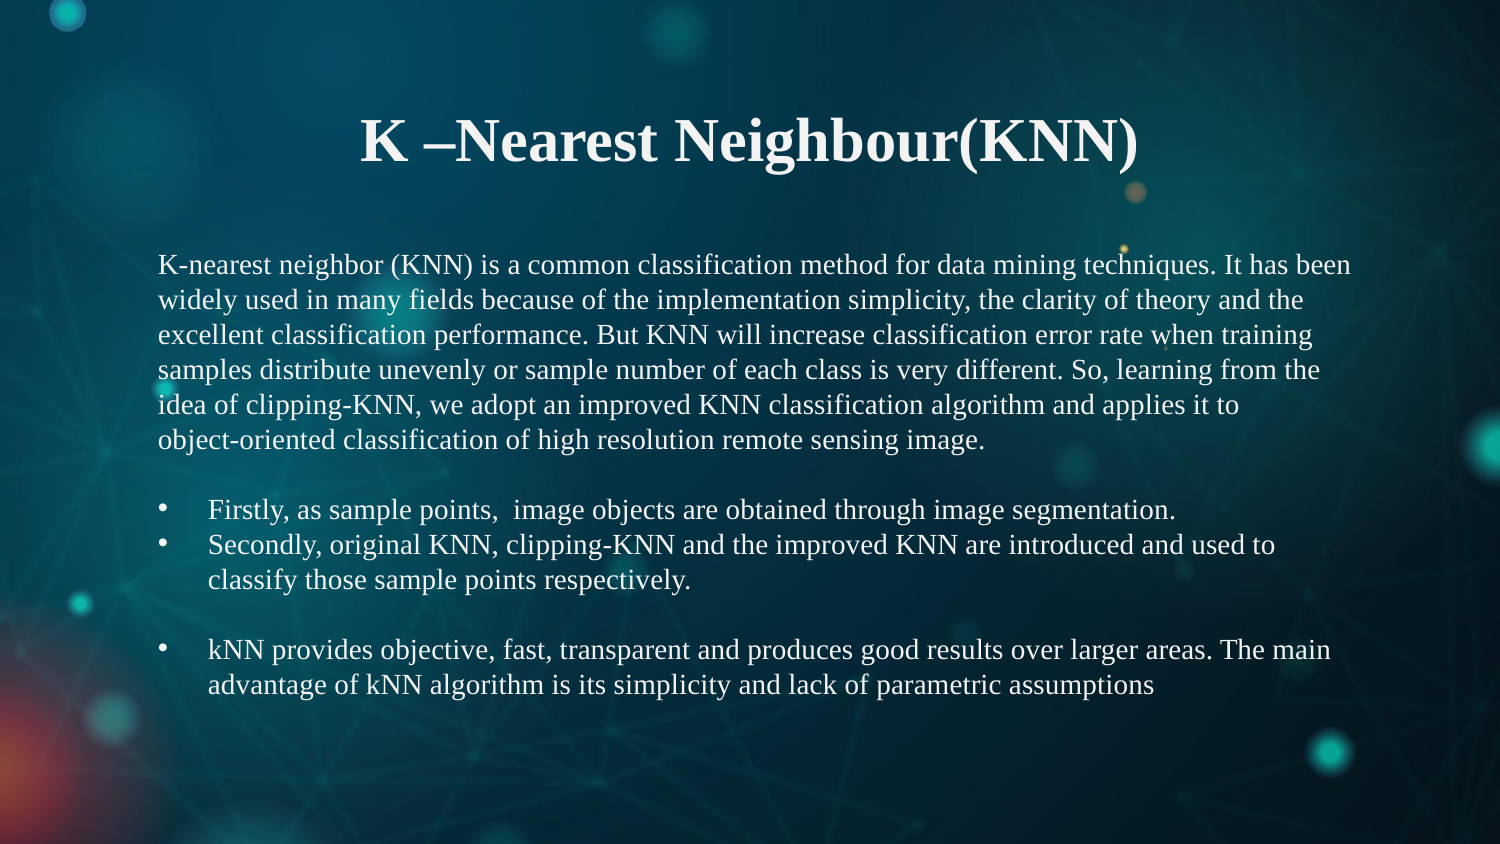

# K –Nearest Neighbour(KNN)
K-nearest neighbor (KNN) is a common classification method for data mining techniques. It has been
widely used in many fields because of the implementation simplicity, the clarity of theory and the
excellent classification performance. But KNN will increase classification error rate when training
samples distribute unevenly or sample number of each class is very different. So, learning from the
idea of clipping-KNN, we adopt an improved KNN classification algorithm and applies it to
object-oriented classification of high resolution remote sensing image.

Firstly, as sample points,  image objects are obtained through image segmentation.
Secondly, original KNN, clipping-KNN and the improved KNN are introduced and used to classify those sample points respectively.

kNN provides objective, fast, transparent and produces good results over larger areas. The main advantage of kNN algorithm is its simplicity and lack of parametric assumptions